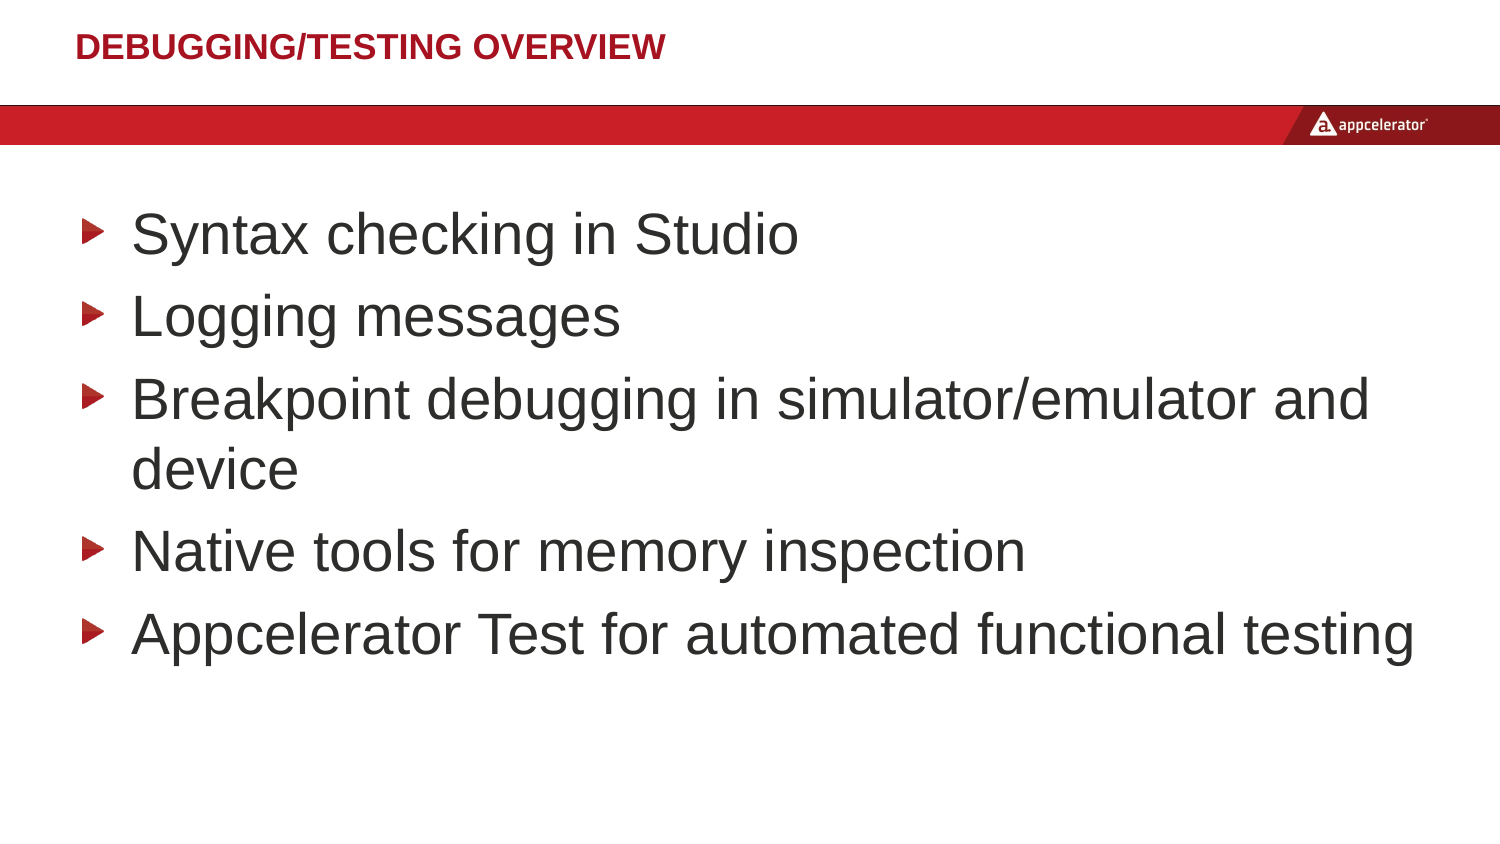

# Debugging/Testing Overview
Syntax checking in Studio
Logging messages
Breakpoint debugging in simulator/emulator and device
Native tools for memory inspection
Appcelerator Test for automated functional testing